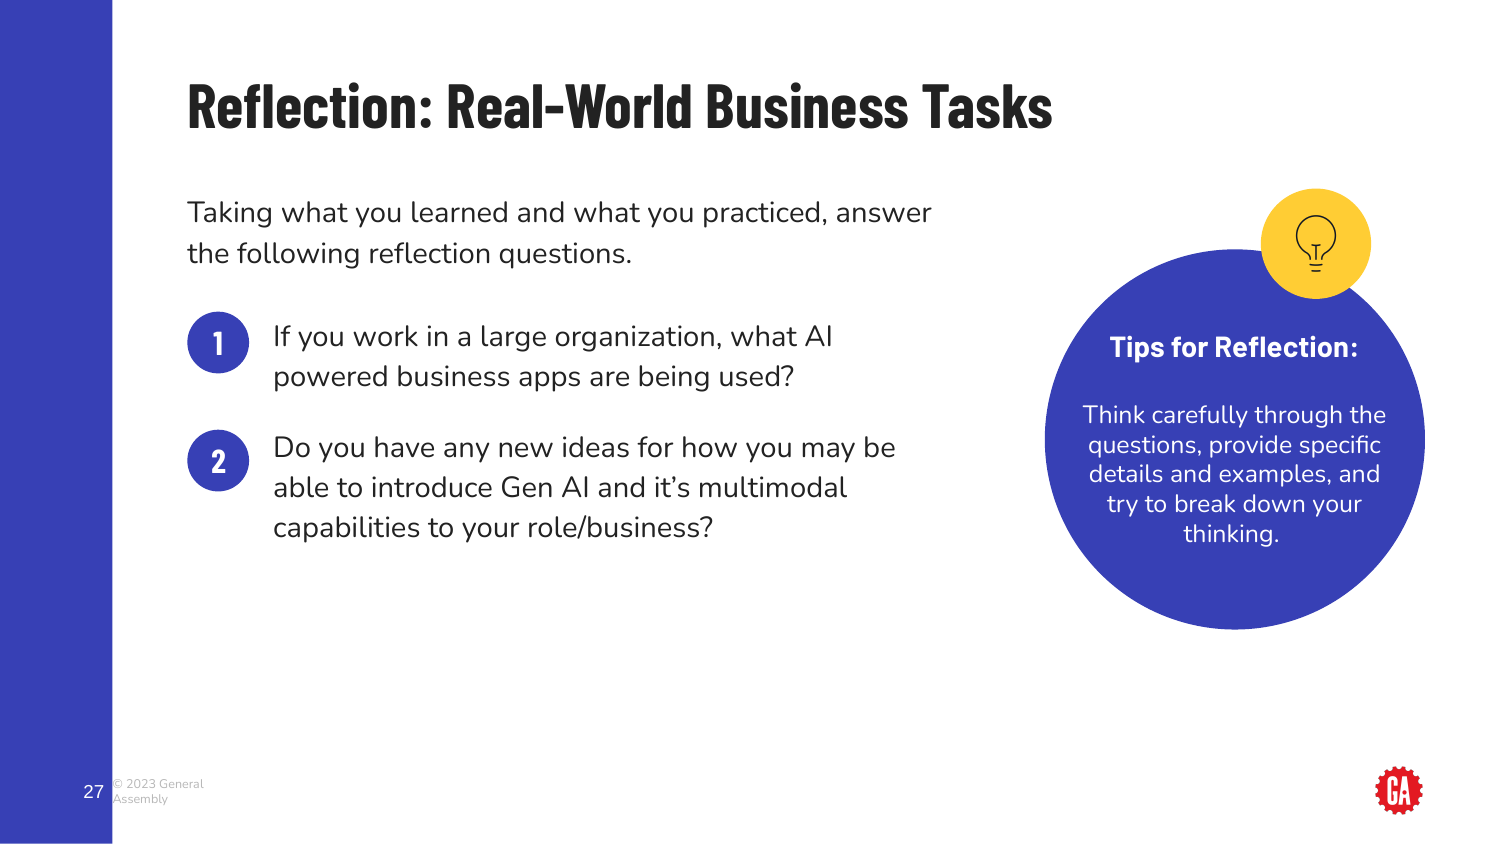

# Reflection: Real-World Business Tasks
1
If you work in a large organization, what AI powered business apps are being used?
Do you have any new ideas for how you may be able to introduce Gen AI and it’s multimodal capabilities to your role/business?
2
27